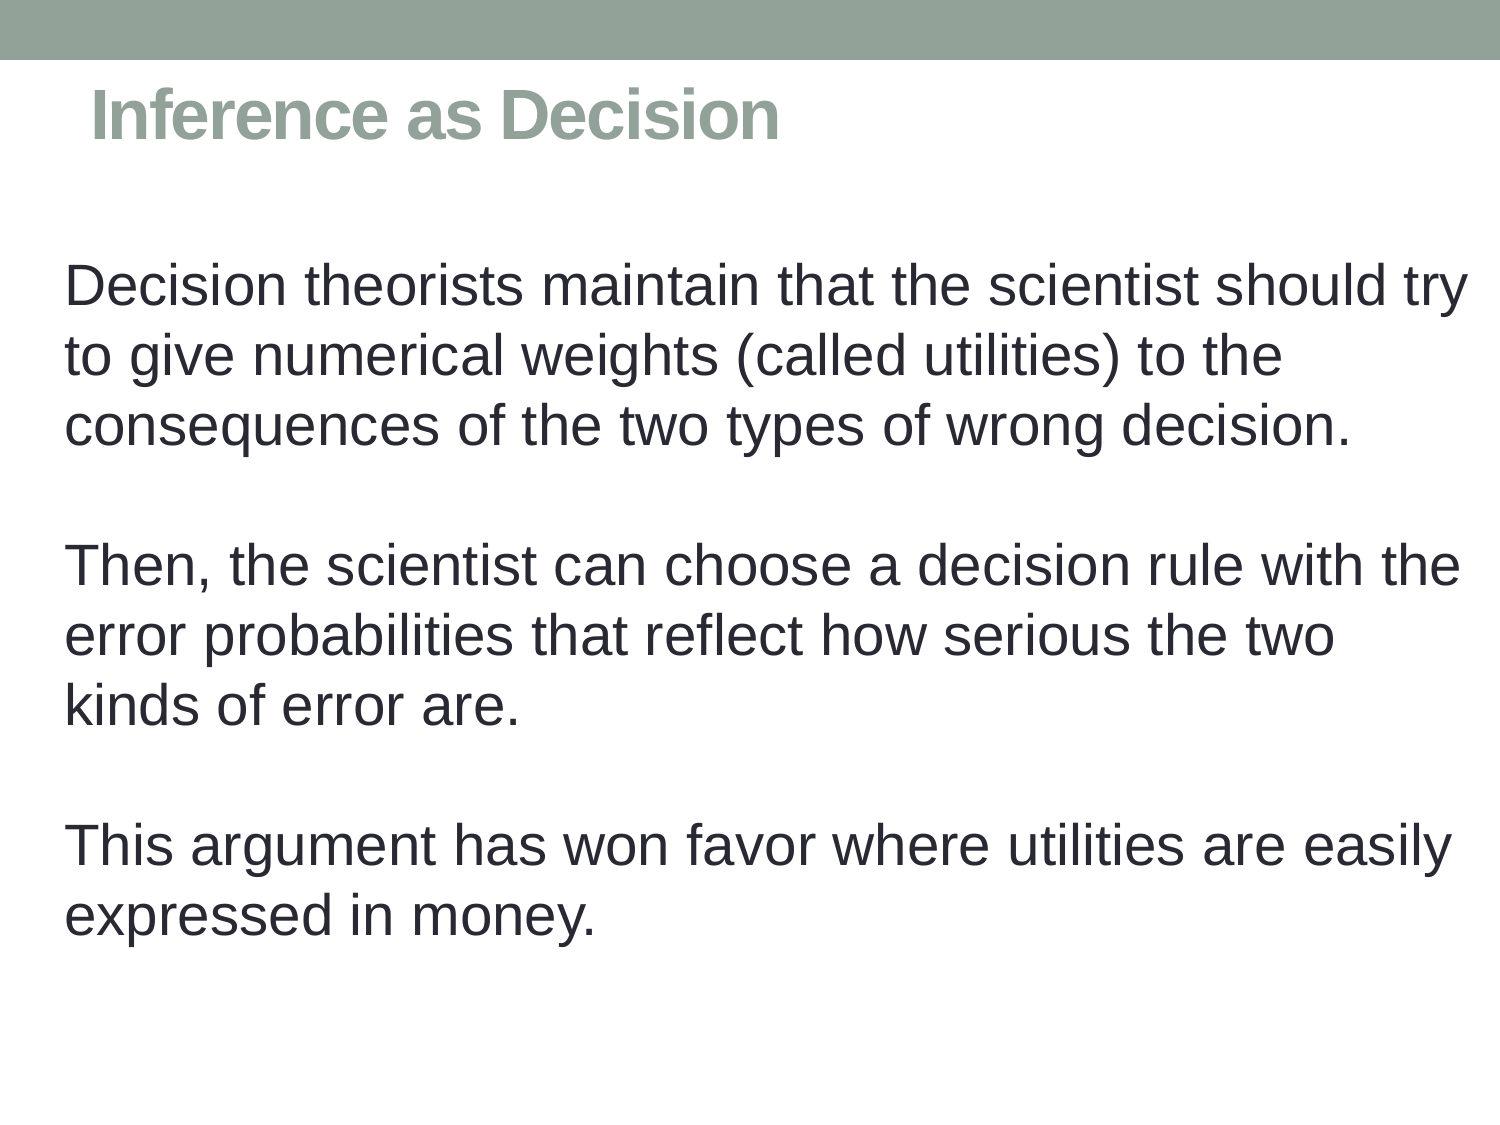

# Inference as Decision
Decision theorists maintain that the scientist should try to give numerical weights (called utilities) to the consequences of the two types of wrong decision.

Then, the scientist can choose a decision rule with the error probabilities that reflect how serious the two kinds of error are.

This argument has won favor where utilities are easily expressed in money.